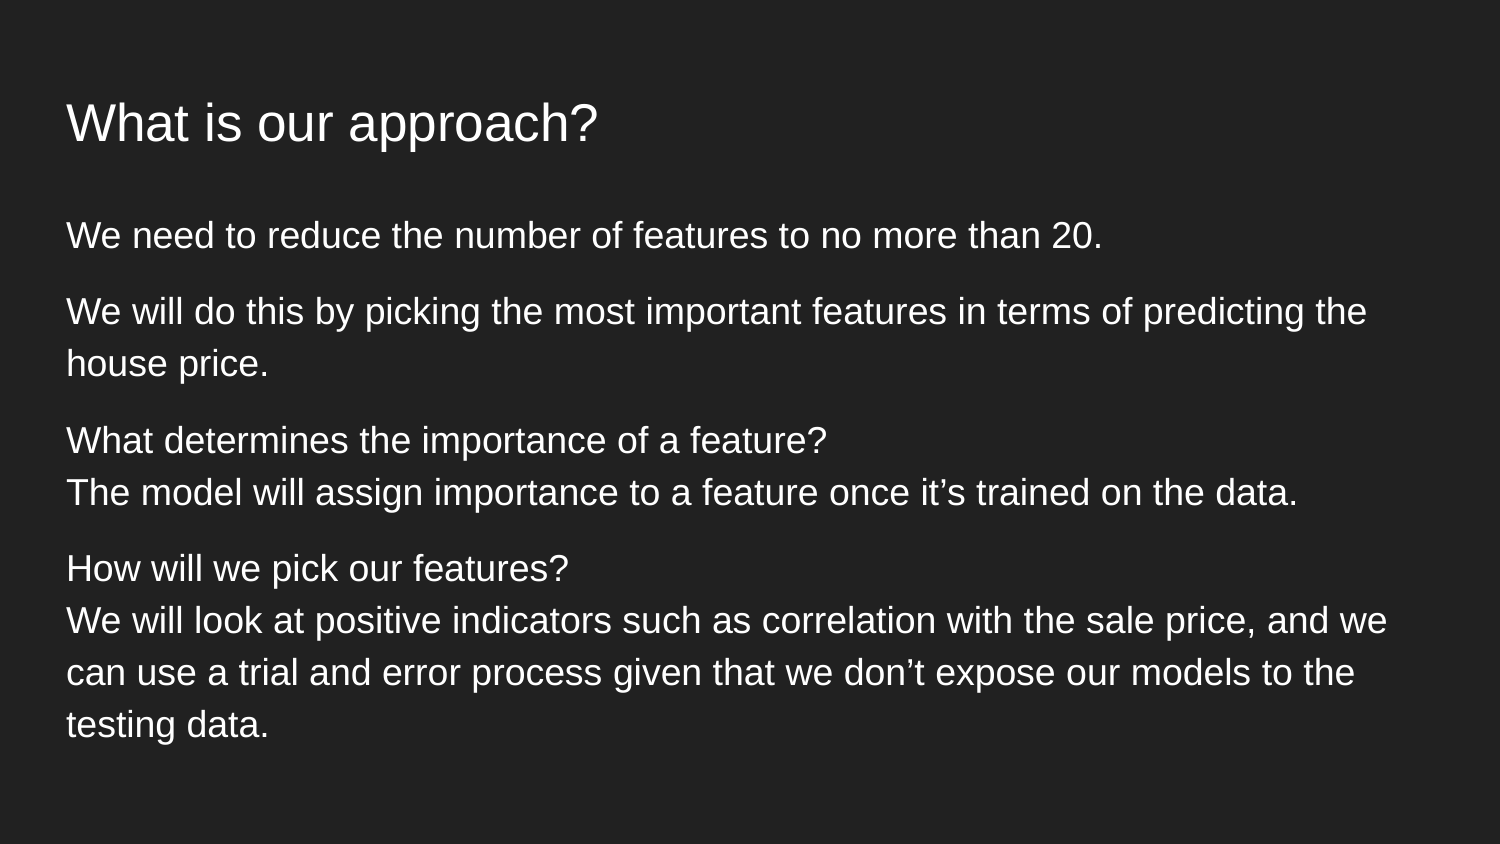

# What is our approach?
We need to reduce the number of features to no more than 20.
We will do this by picking the most important features in terms of predicting the house price.
What determines the importance of a feature?
The model will assign importance to a feature once it’s trained on the data.
How will we pick our features?
We will look at positive indicators such as correlation with the sale price, and we can use a trial and error process given that we don’t expose our models to the testing data.